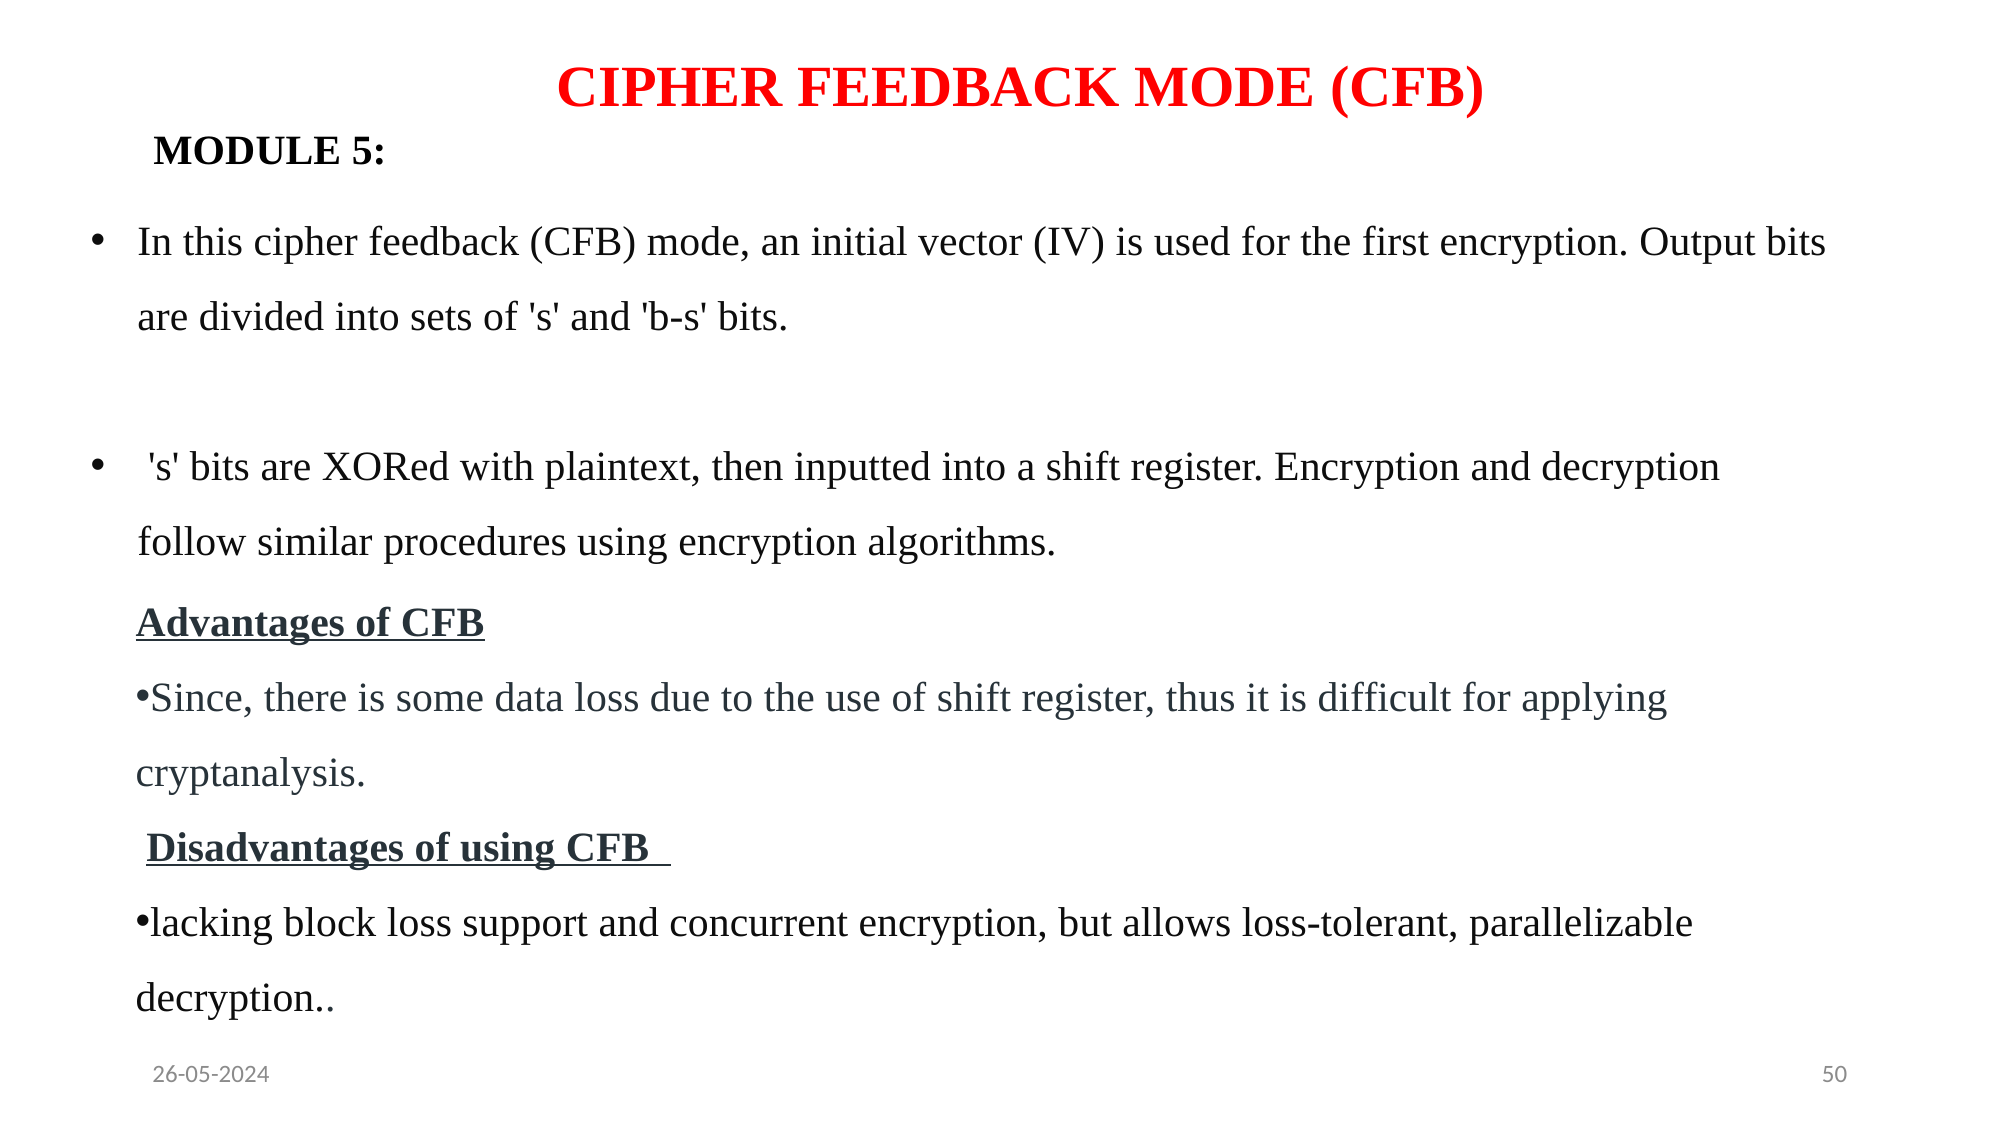

CIPHER FEEDBACK MODE (CFB)
MODULE 5:
In this cipher feedback (CFB) mode, an initial vector (IV) is used for the first encryption. Output bits are divided into sets of 's' and 'b-s' bits.

 's' bits are XORed with plaintext, then inputted into a shift register. Encryption and decryption follow similar procedures using encryption algorithms.
Advantages of CFB
Since, there is some data loss due to the use of shift register, thus it is difficult for applying cryptanalysis.
 Disadvantages of using CFB
lacking block loss support and concurrent encryption, but allows loss-tolerant, parallelizable decryption..
26-05-2024
50